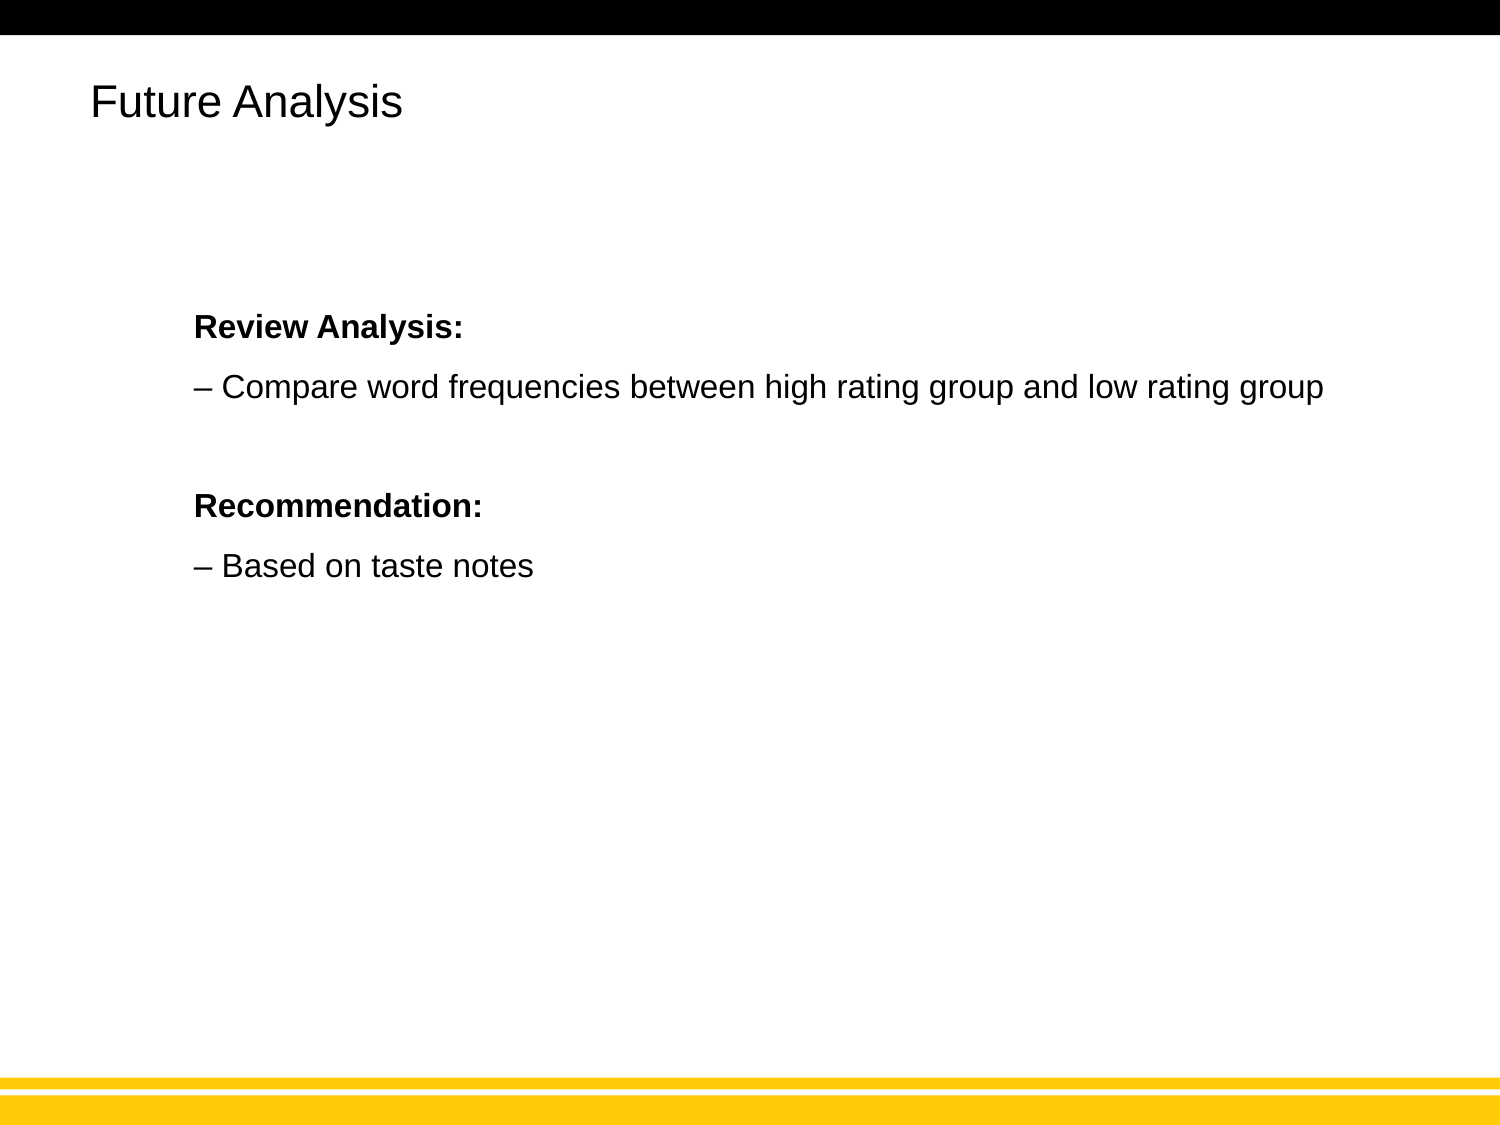

# Future Analysis
Review Analysis:
– Compare word frequencies between high rating group and low rating group

Recommendation:
– Based on taste notes